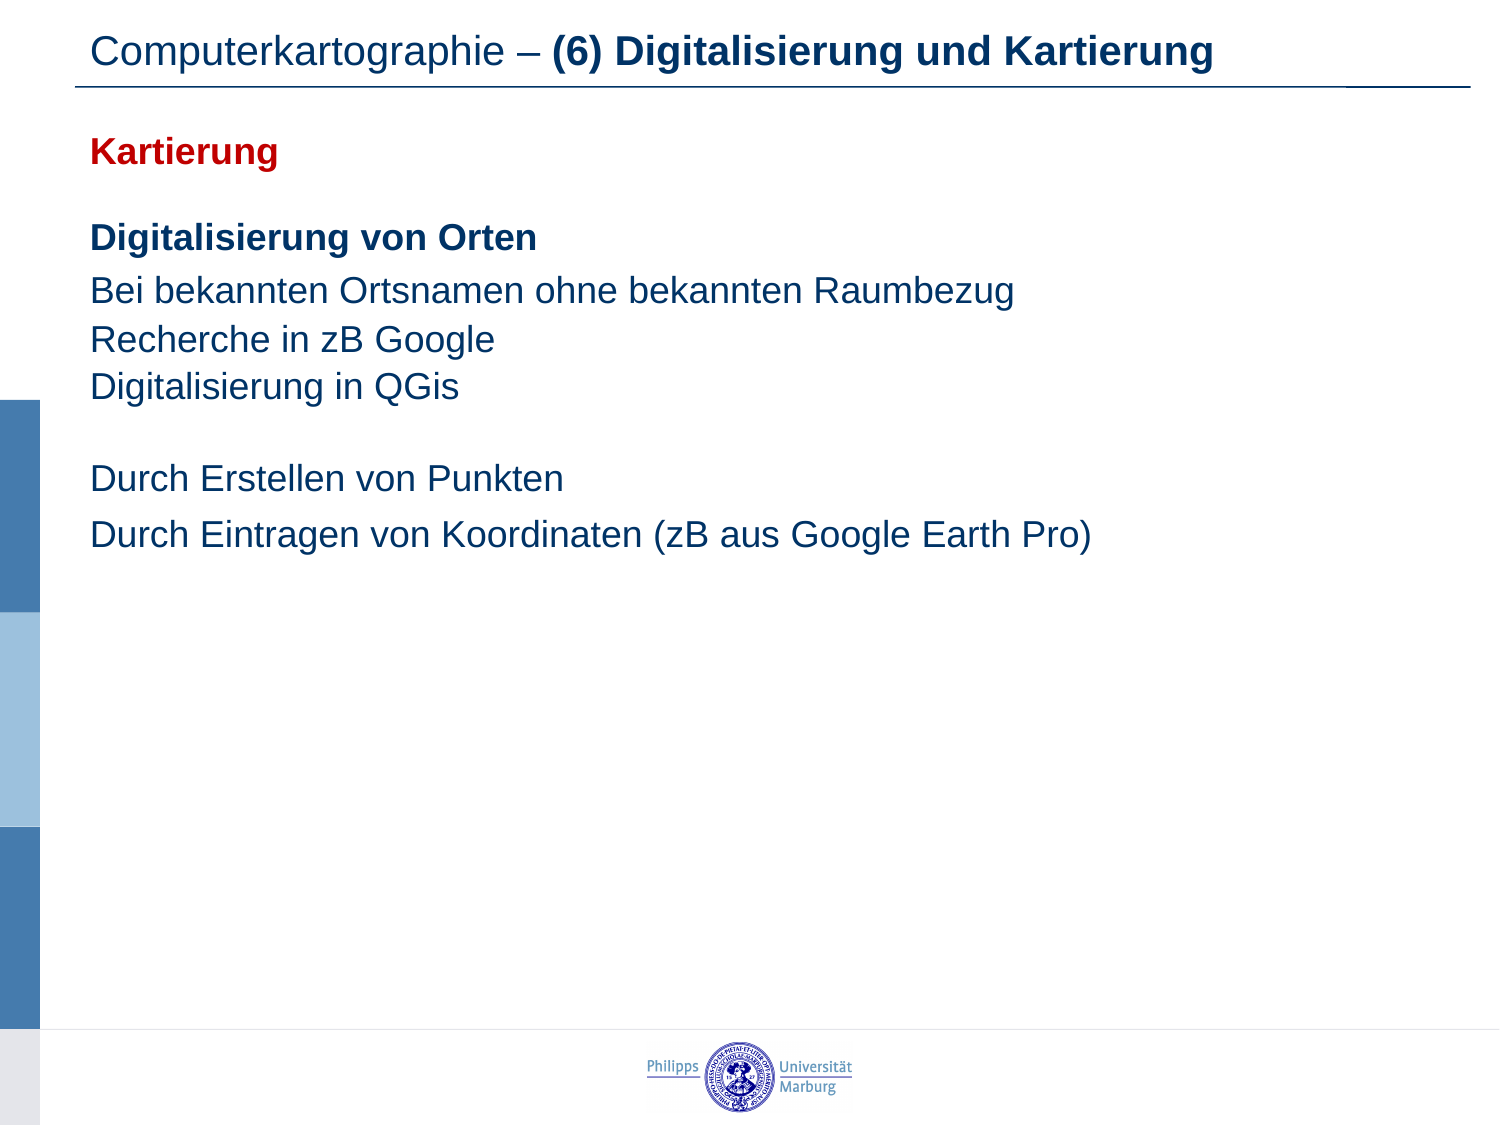

Computerkartographie – (6) Digitalisierung und Kartierung

Kartierung
Digitalisierung von Orten
Bei bekannten Ortsnamen ohne bekannten Raumbezug
Recherche in zB Google
Digitalisierung in QGis
Durch Erstellen von Punkten
Durch Eintragen von Koordinaten (zB aus Google Earth Pro)